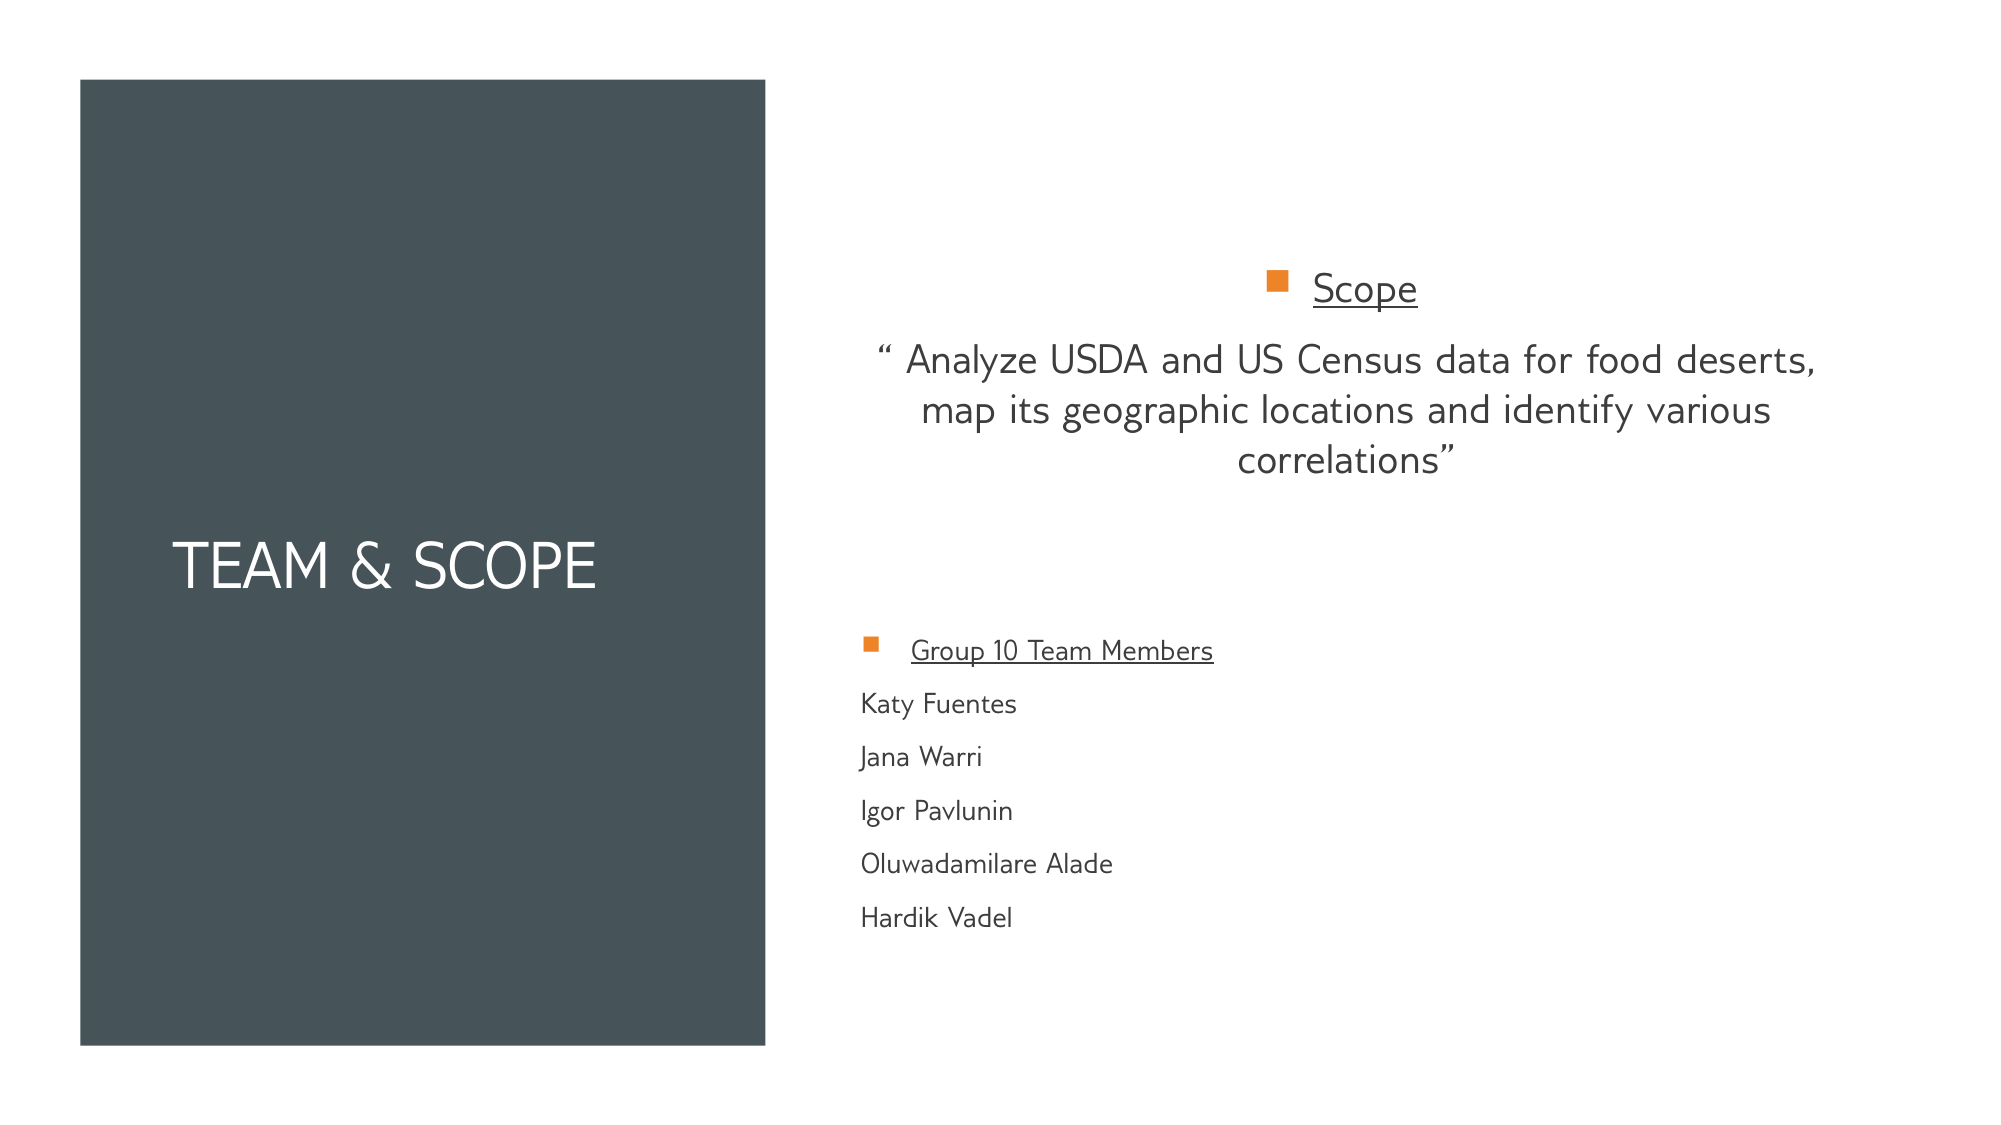

# team & scope

Scope
“ Analyze USDA and US Census data for food deserts, map its geographic locations and identify various correlations”

Group 10 Team Members
Katy Fuentes
Jana Warri
Igor Pavlunin
Oluwadamilare Alade
Hardik Vadel